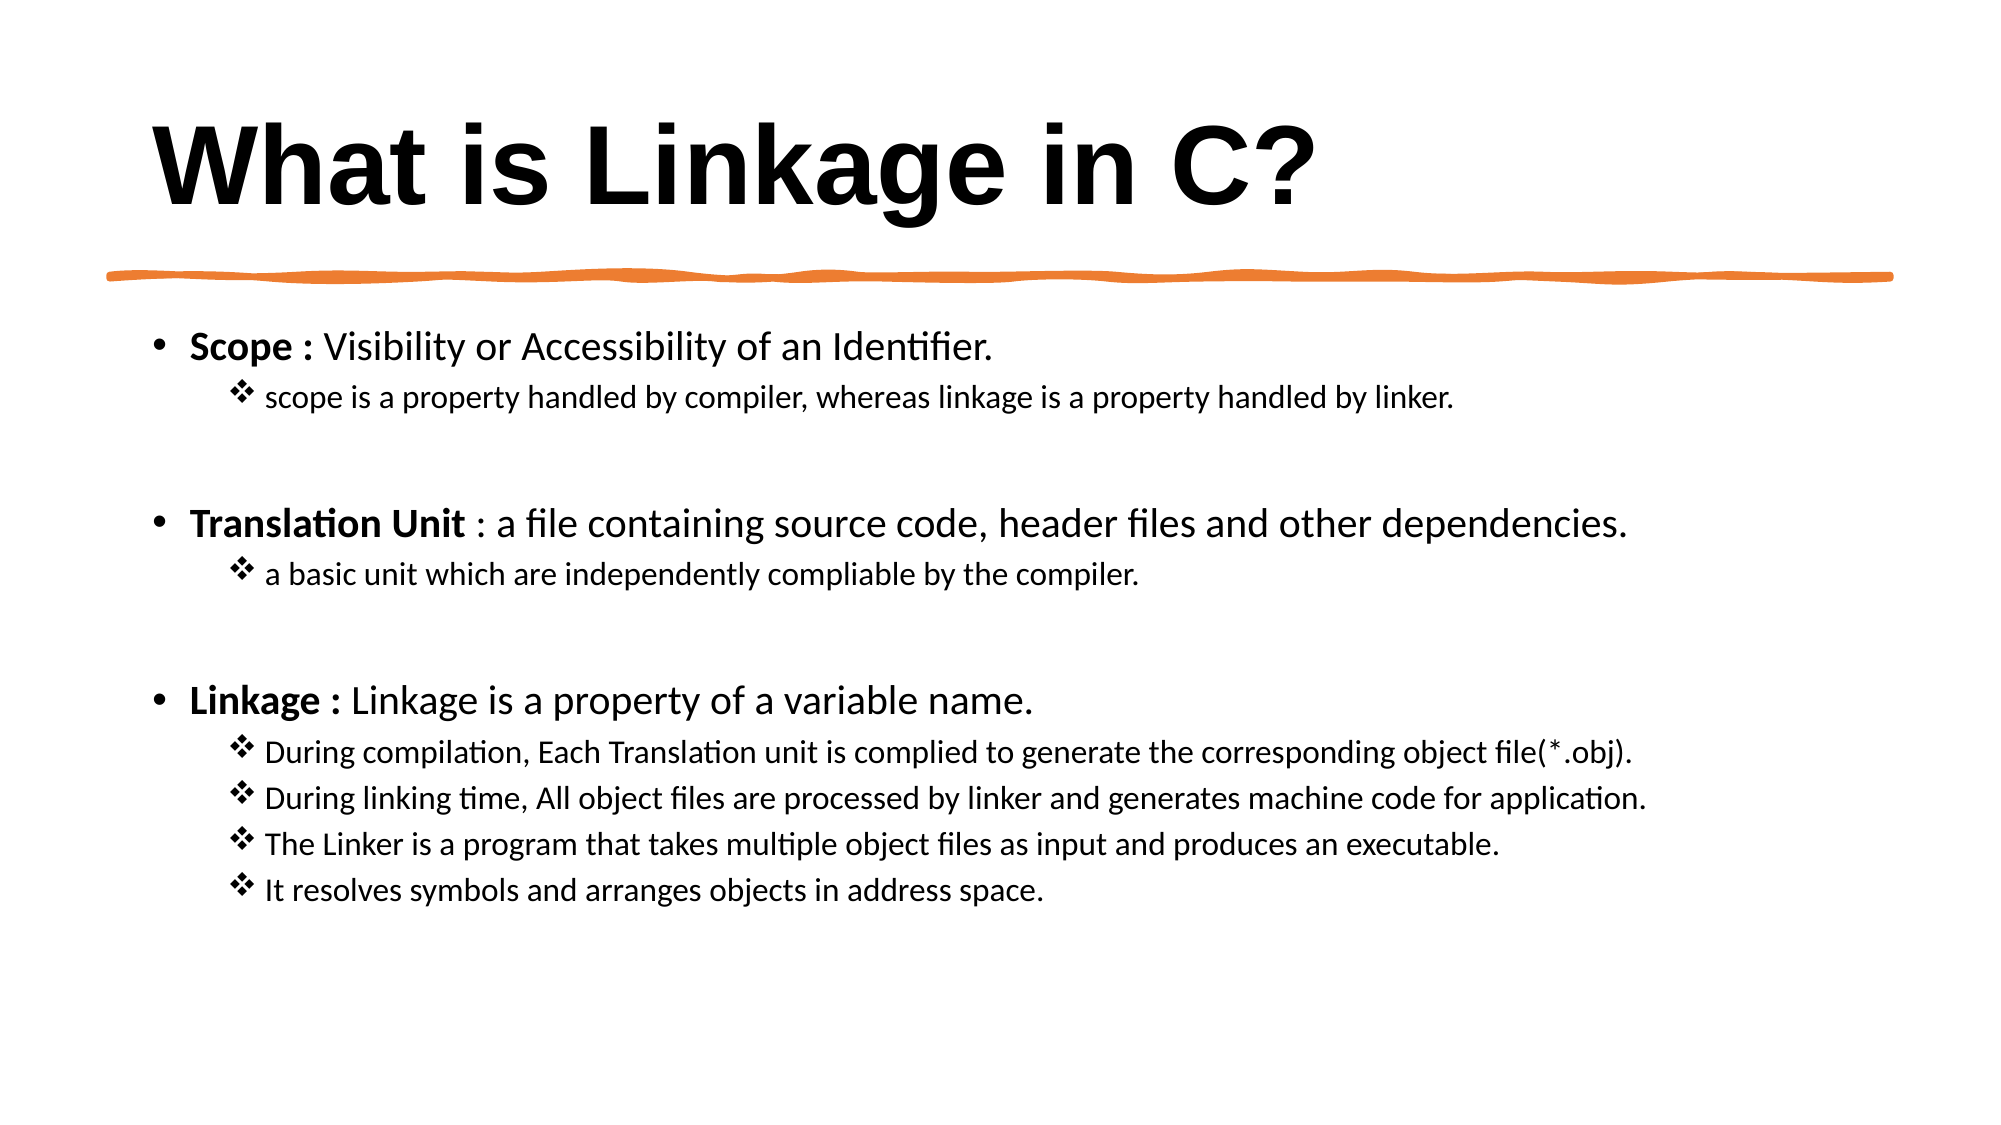

# What is Linkage in C?

Scope : Visibility or Accessibility of an Identifier.
scope is a property handled by compiler, whereas linkage is a property handled by linker.

Translation Unit : a file containing source code, header files and other dependencies.
a basic unit which are independently compliable by the compiler.

Linkage : Linkage is a property of a variable name.
During compilation, Each Translation unit is complied to generate the corresponding object file(*.obj).
During linking time, All object files are processed by linker and generates machine code for application.
The Linker is a program that takes multiple object files as input and produces an executable.
It resolves symbols and arranges objects in address space.